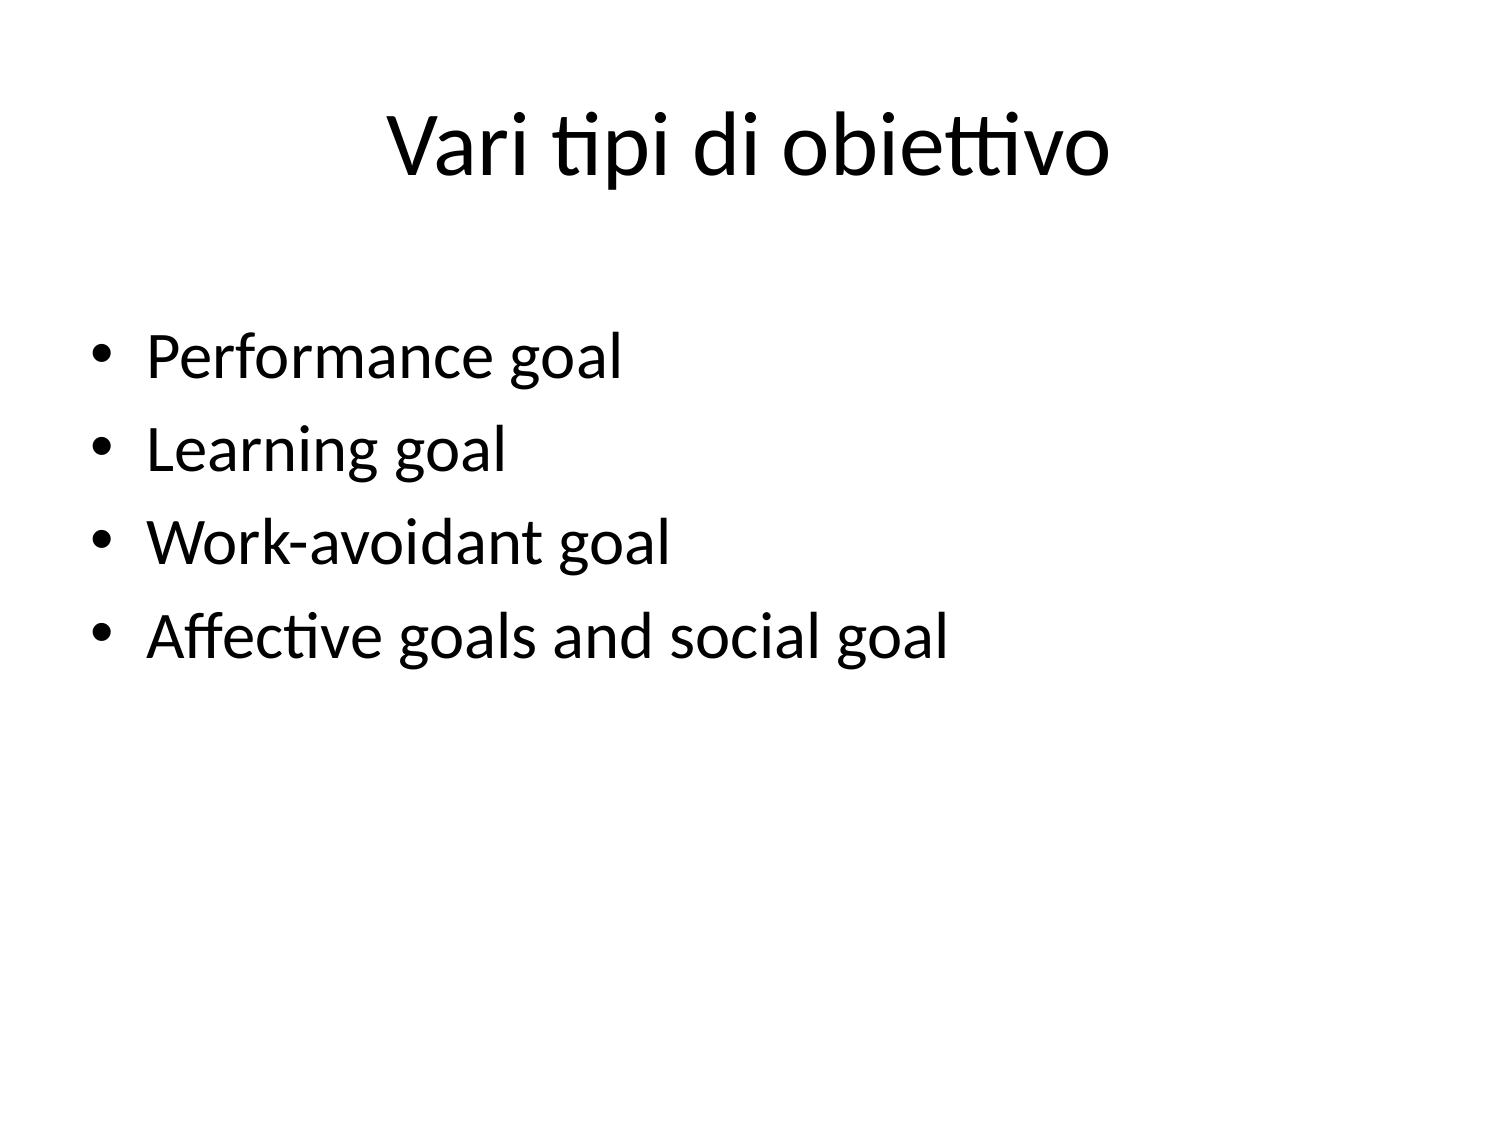

# Vari tipi di obiettivo
Performance goal
Learning goal
Work-avoidant goal
Affective goals and social goal